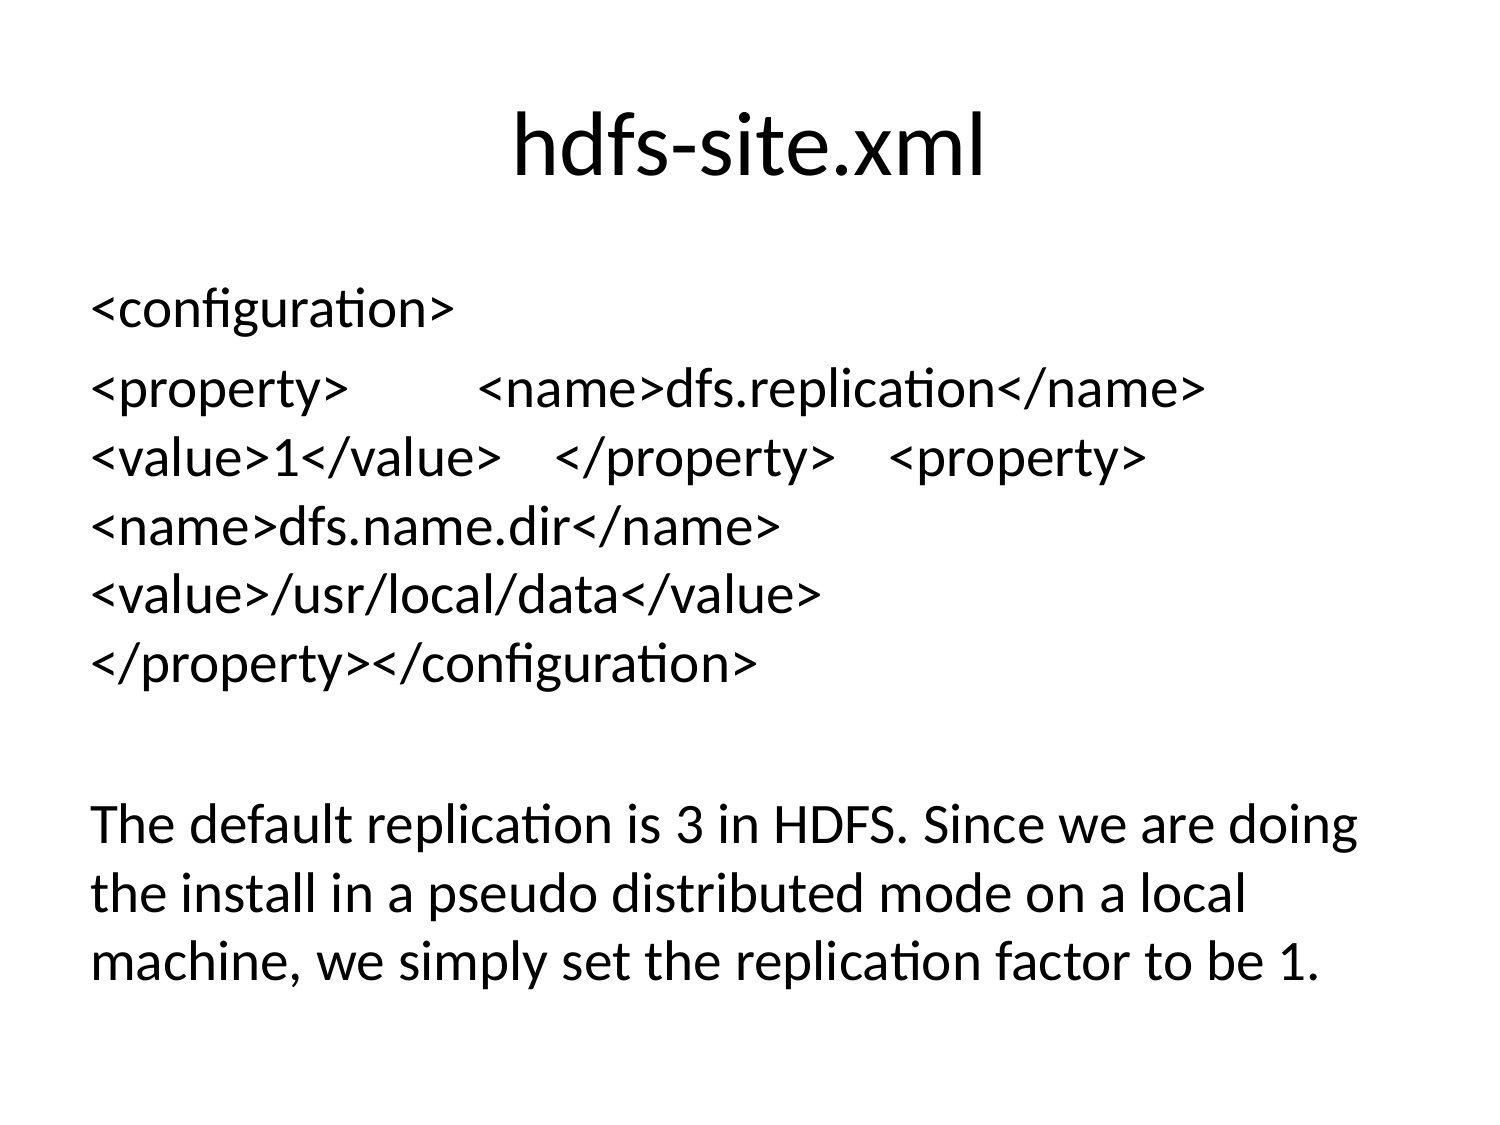

# hdfs-site.xml
<configuration>
<property>        	<name>dfs.replication</name>        	<value>1</value>    </property>    <property>        <name>dfs.name.dir</name>        <value>/usr/local/data</value>    </property></configuration>

The default replication is 3 in HDFS. Since we are doing the install in a pseudo distributed mode on a local machine, we simply set the replication factor to be 1.